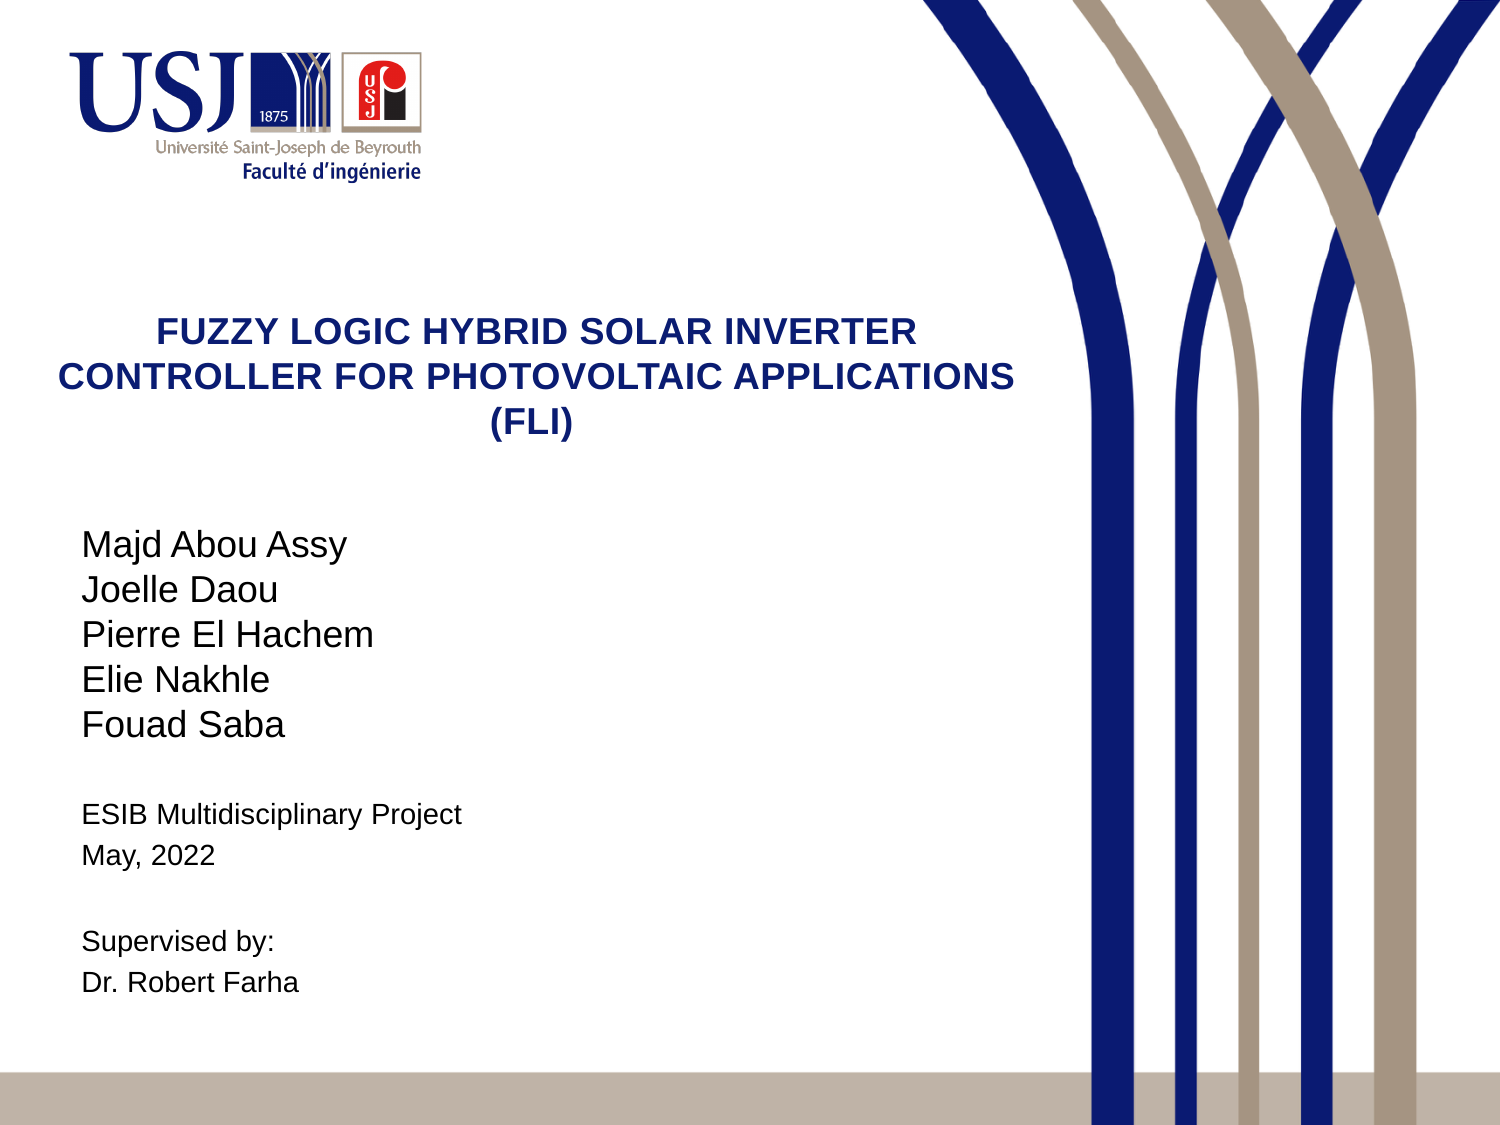

# FUZZY LOGIC hybrid solar inverter controller for photovoltaic applications (fli)
Majd Abou Assy
Joelle Daou
Pierre El Hachem
Elie Nakhle
Fouad Saba
ESIB Multidisciplinary Project
May, 2022
Supervised by:
Dr. Robert Farha